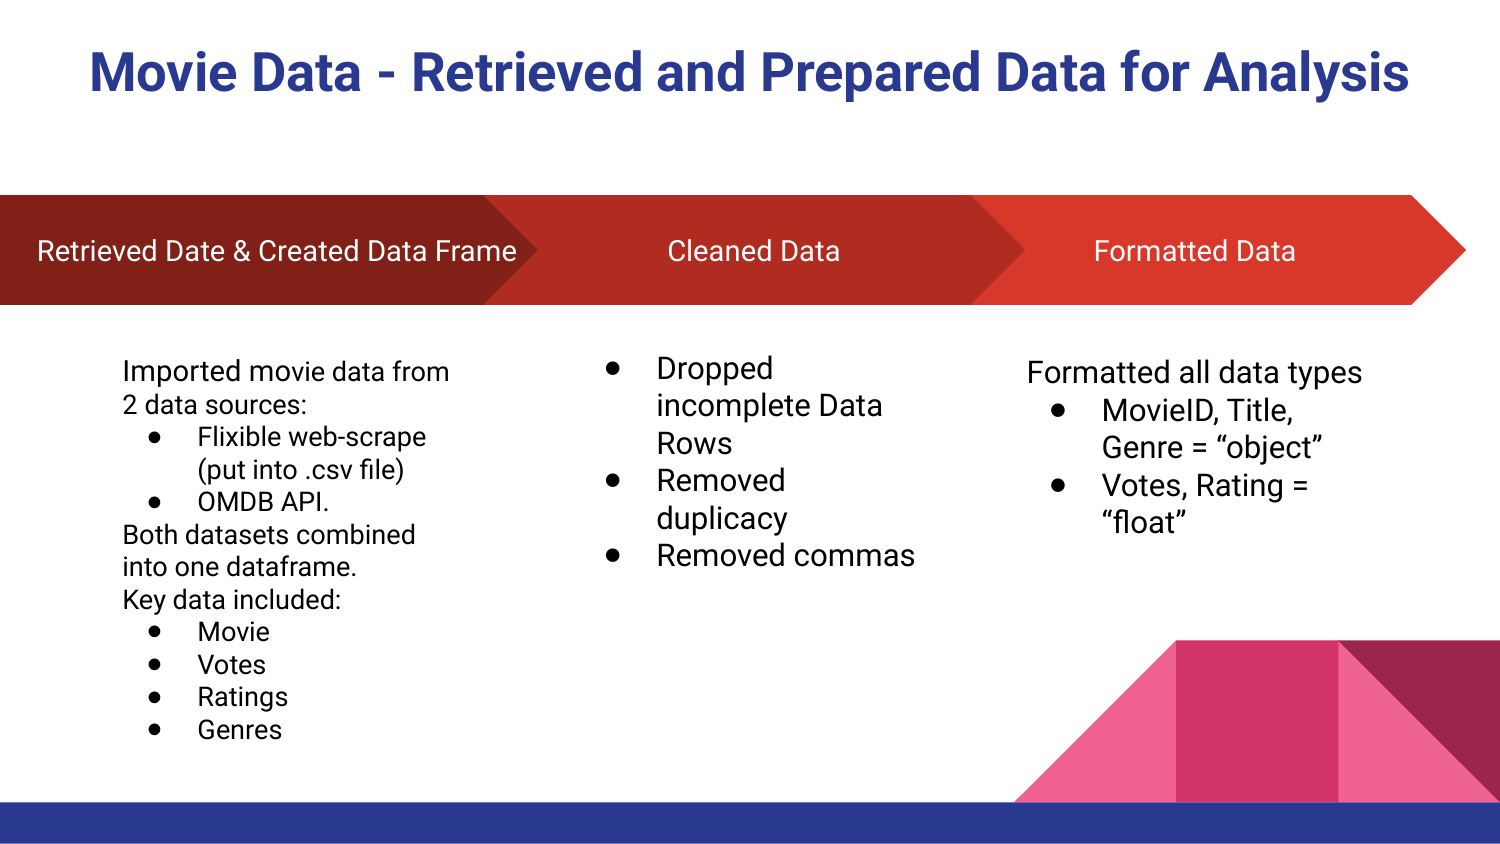

# Movie Data - Retrieved and Prepared Data for Analysis
Cleaned Data
Dropped incomplete Data Rows
Removed duplicacy
Removed commas

Formatted Data
Formatted all data types
MovieID, Title, Genre = “object”
Votes, Rating = “float”
Retrieved Date & Created Data Frame
Imported movie data from 2 data sources:
Flixible web-scrape (put into .csv file)
OMDB API.
Both datasets combined into one dataframe.
Key data included:
Movie
Votes
Ratings
Genres